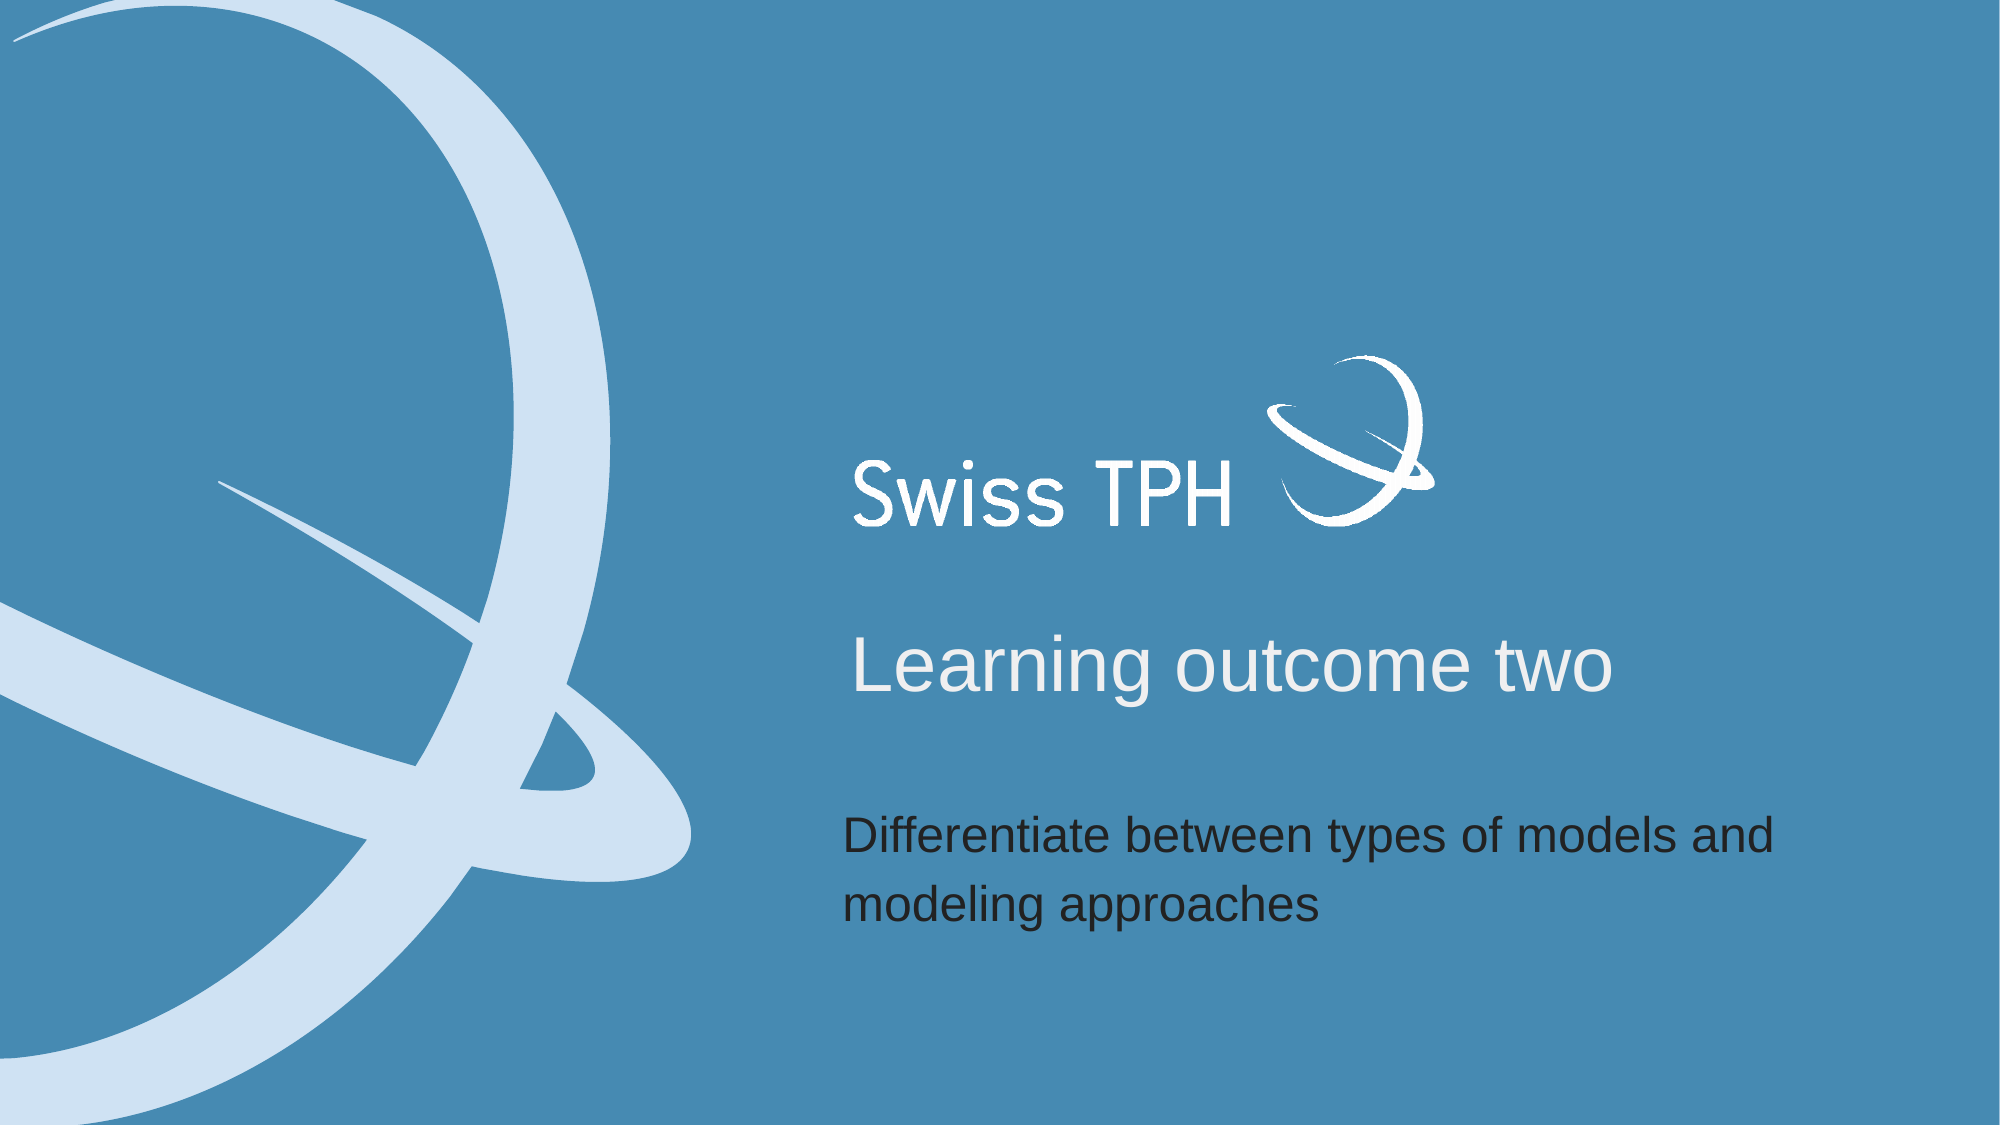

Learning outcome two
Differentiate between types of models and modeling approaches